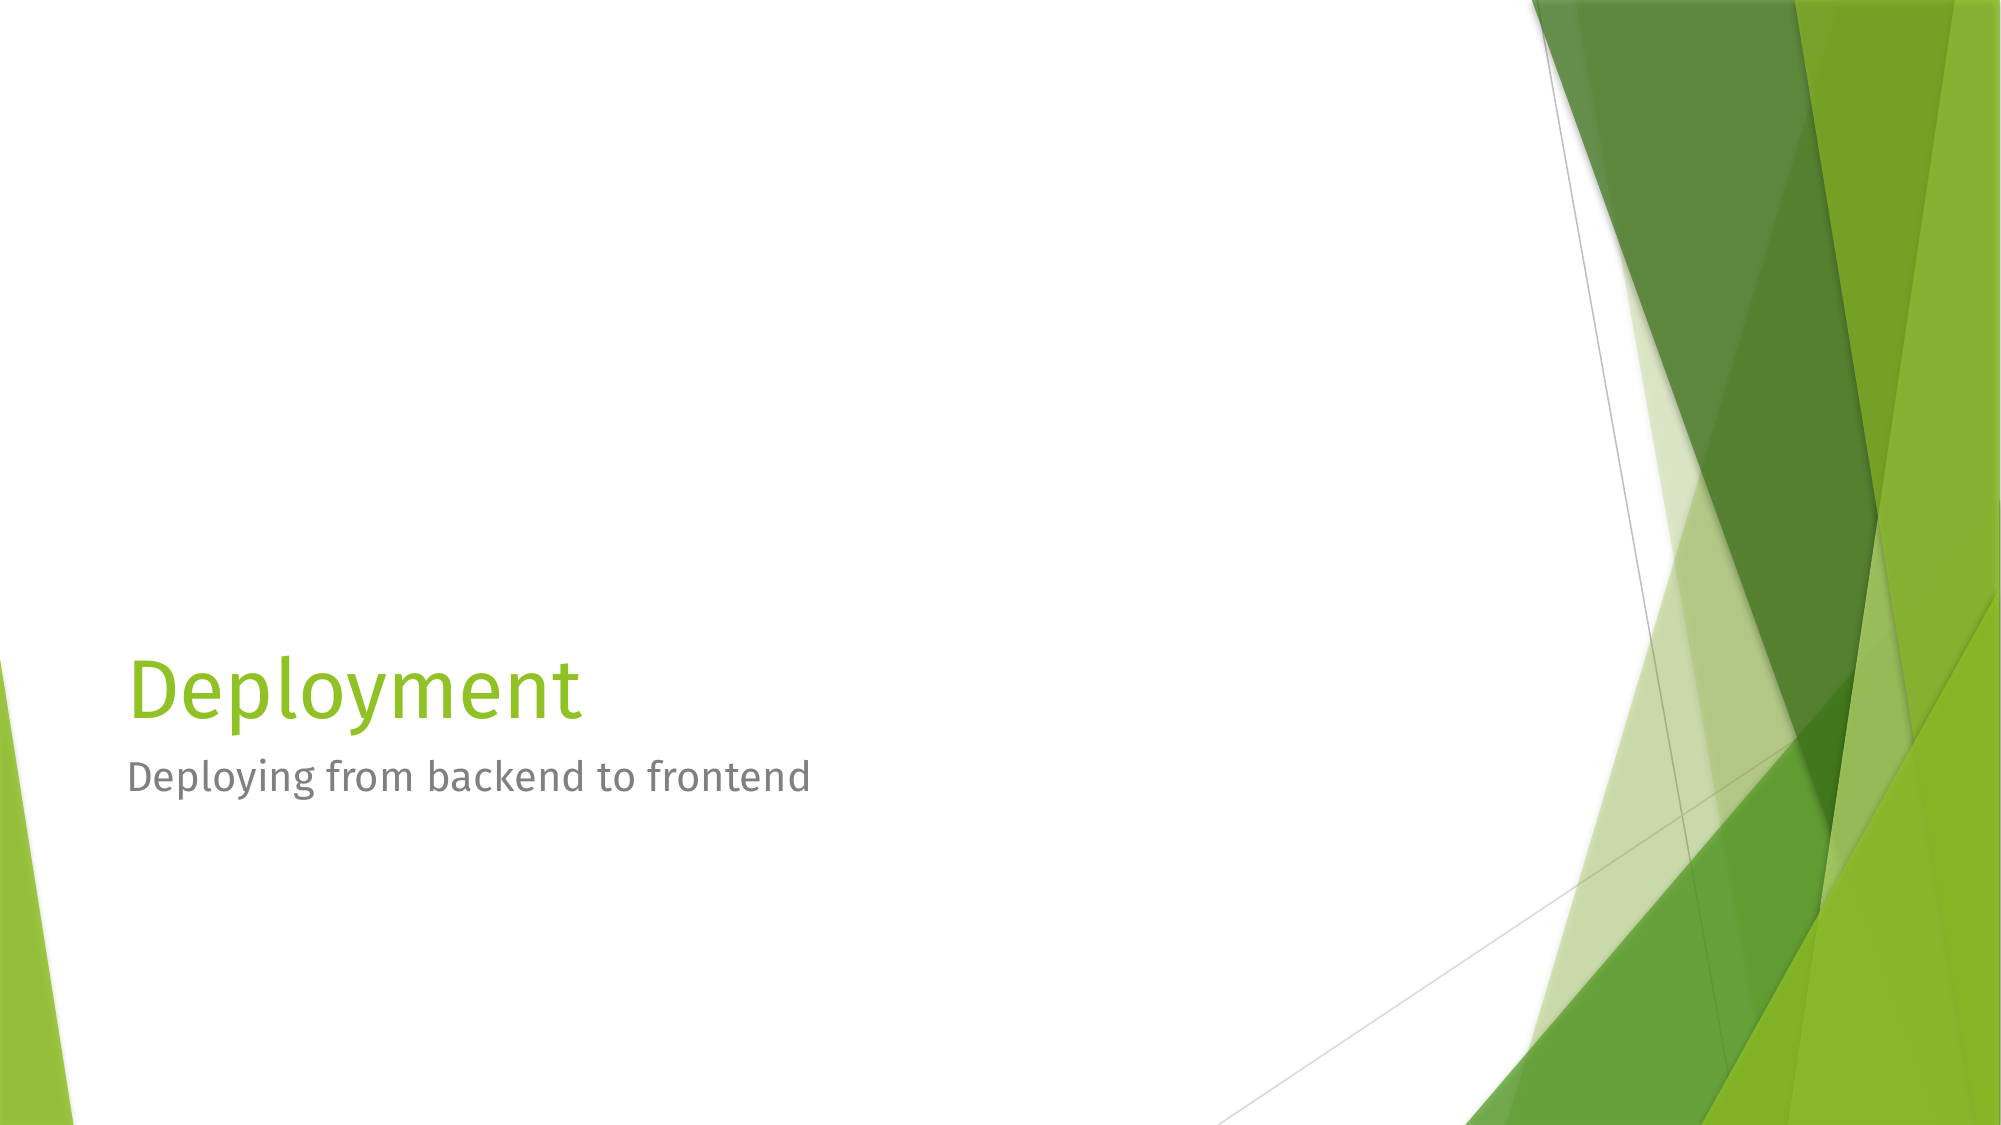

# Deployment
Deploying from backend to frontend